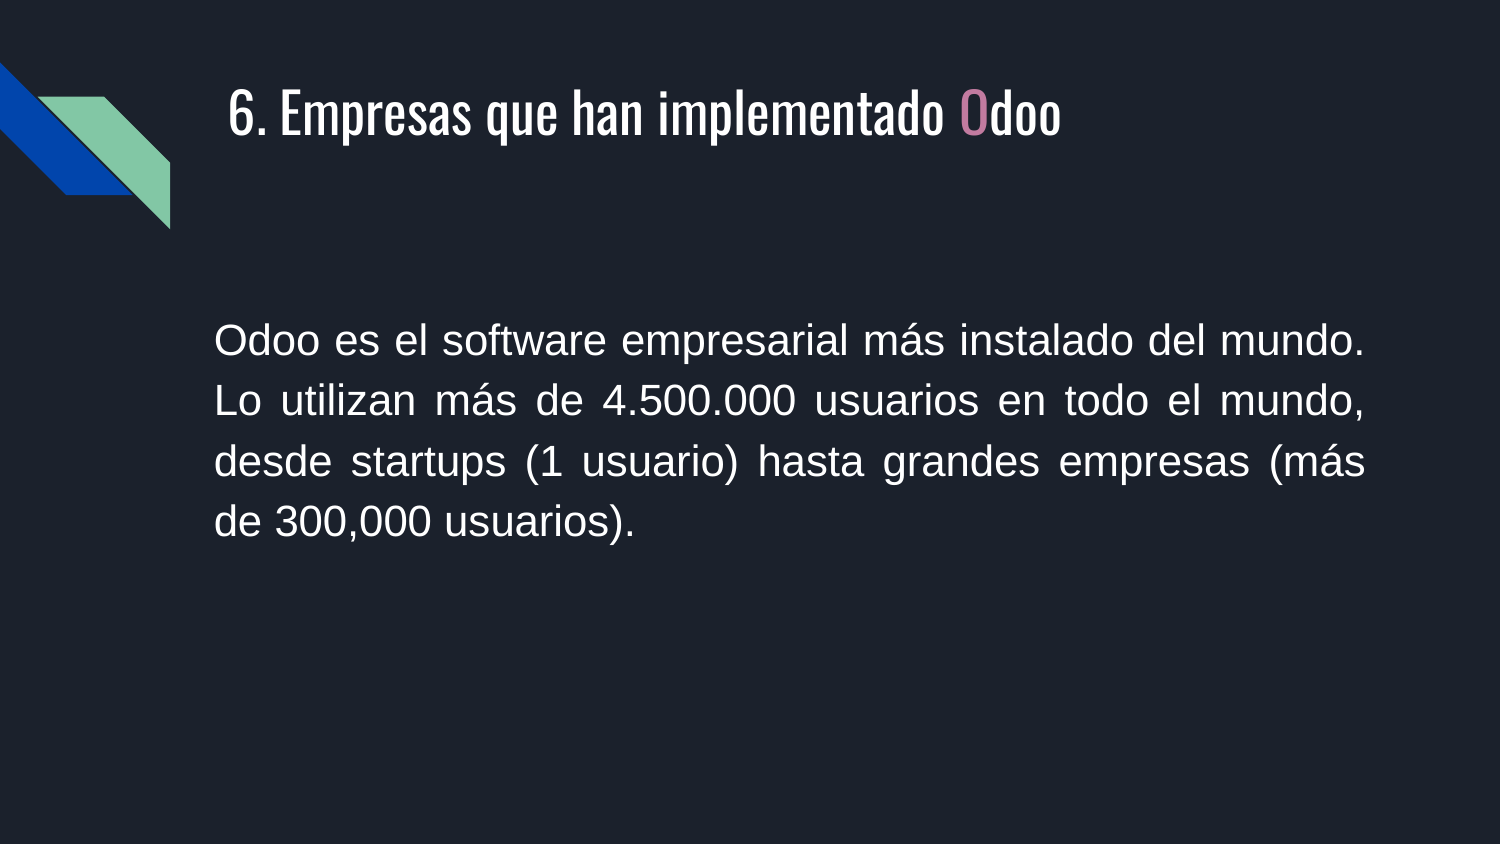

# 6. Empresas que han implementado Odoo
Odoo es el software empresarial más instalado del mundo. Lo utilizan más de 4.500.000 usuarios en todo el mundo, desde startups (1 usuario) hasta grandes empresas (más de 300,000 usuarios).